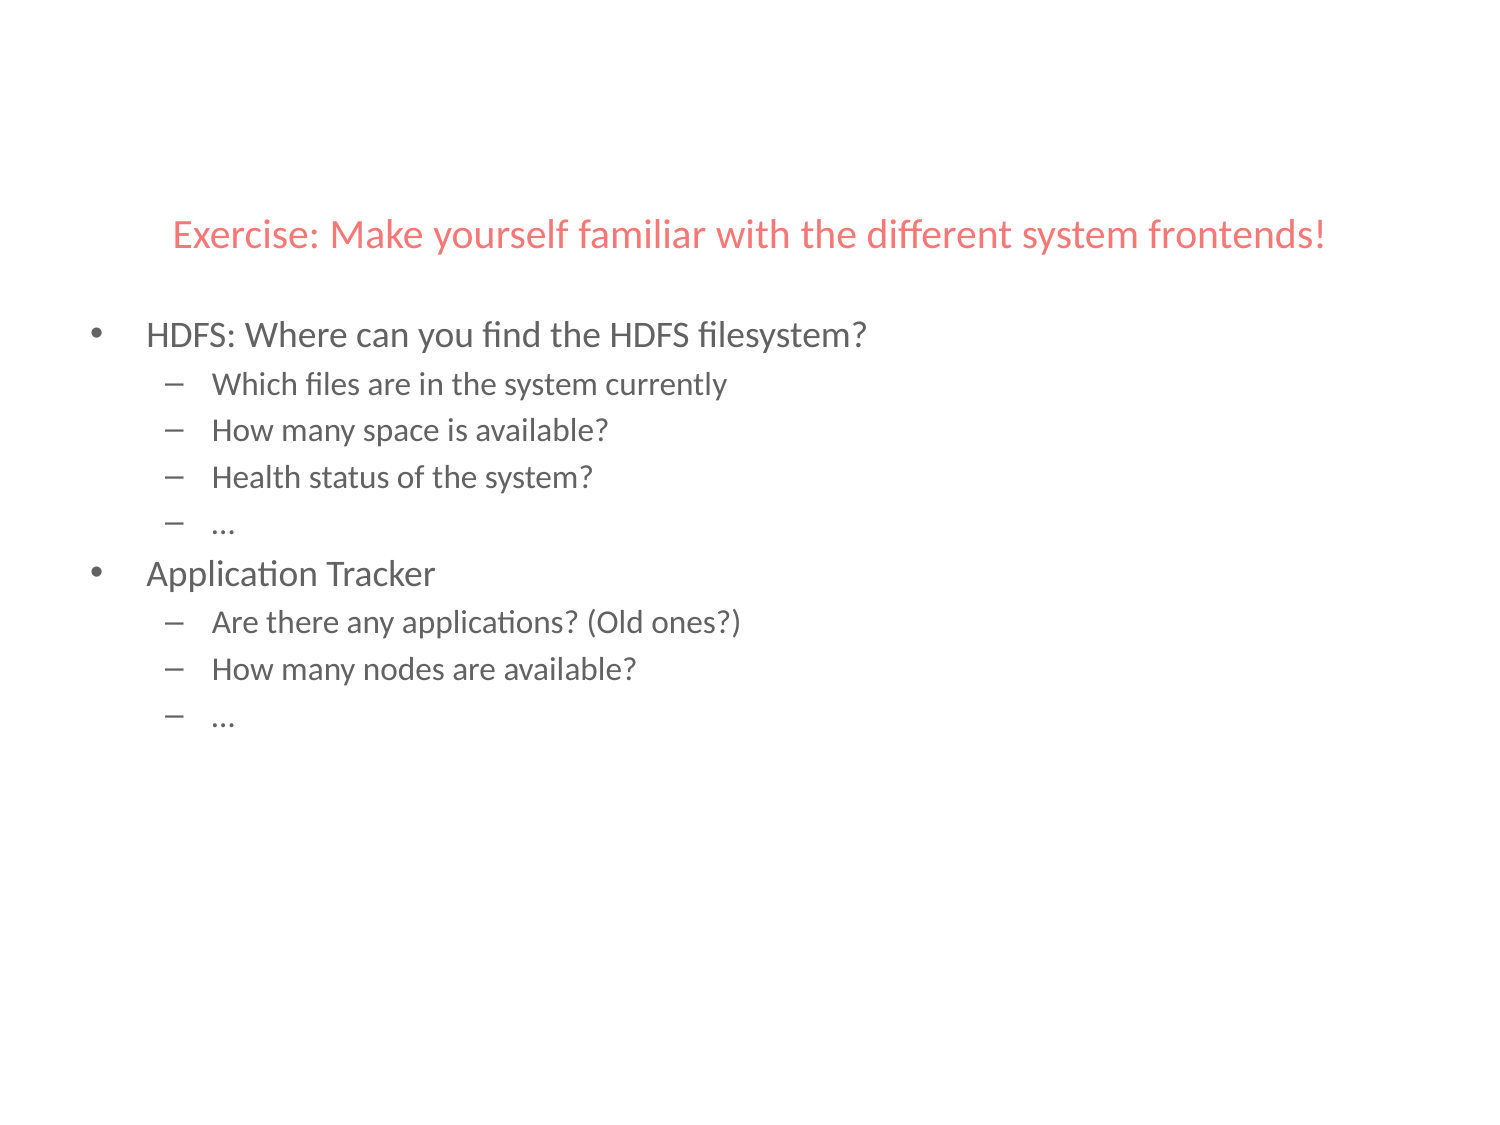

# Exercise: Make yourself familiar with the different system frontends!
HDFS: Where can you find the HDFS filesystem?
Which files are in the system currently
How many space is available?
Health status of the system?
…
Application Tracker
Are there any applications? (Old ones?)
How many nodes are available?
…